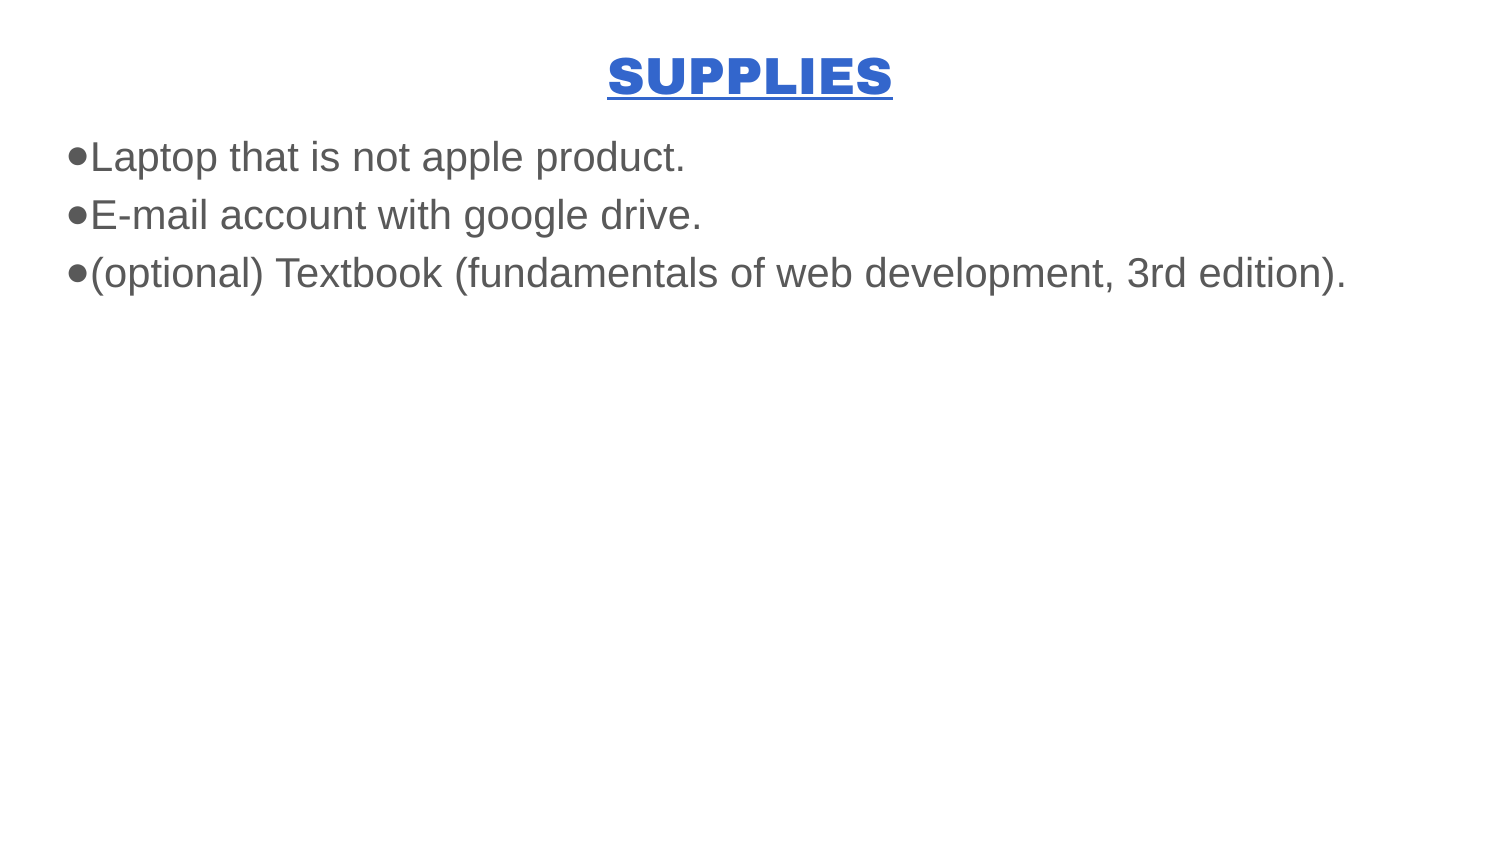

# SUPPLIES
Laptop that is not apple product.
E-mail account with google drive.
(optional) Textbook (fundamentals of web development, 3rd edition).